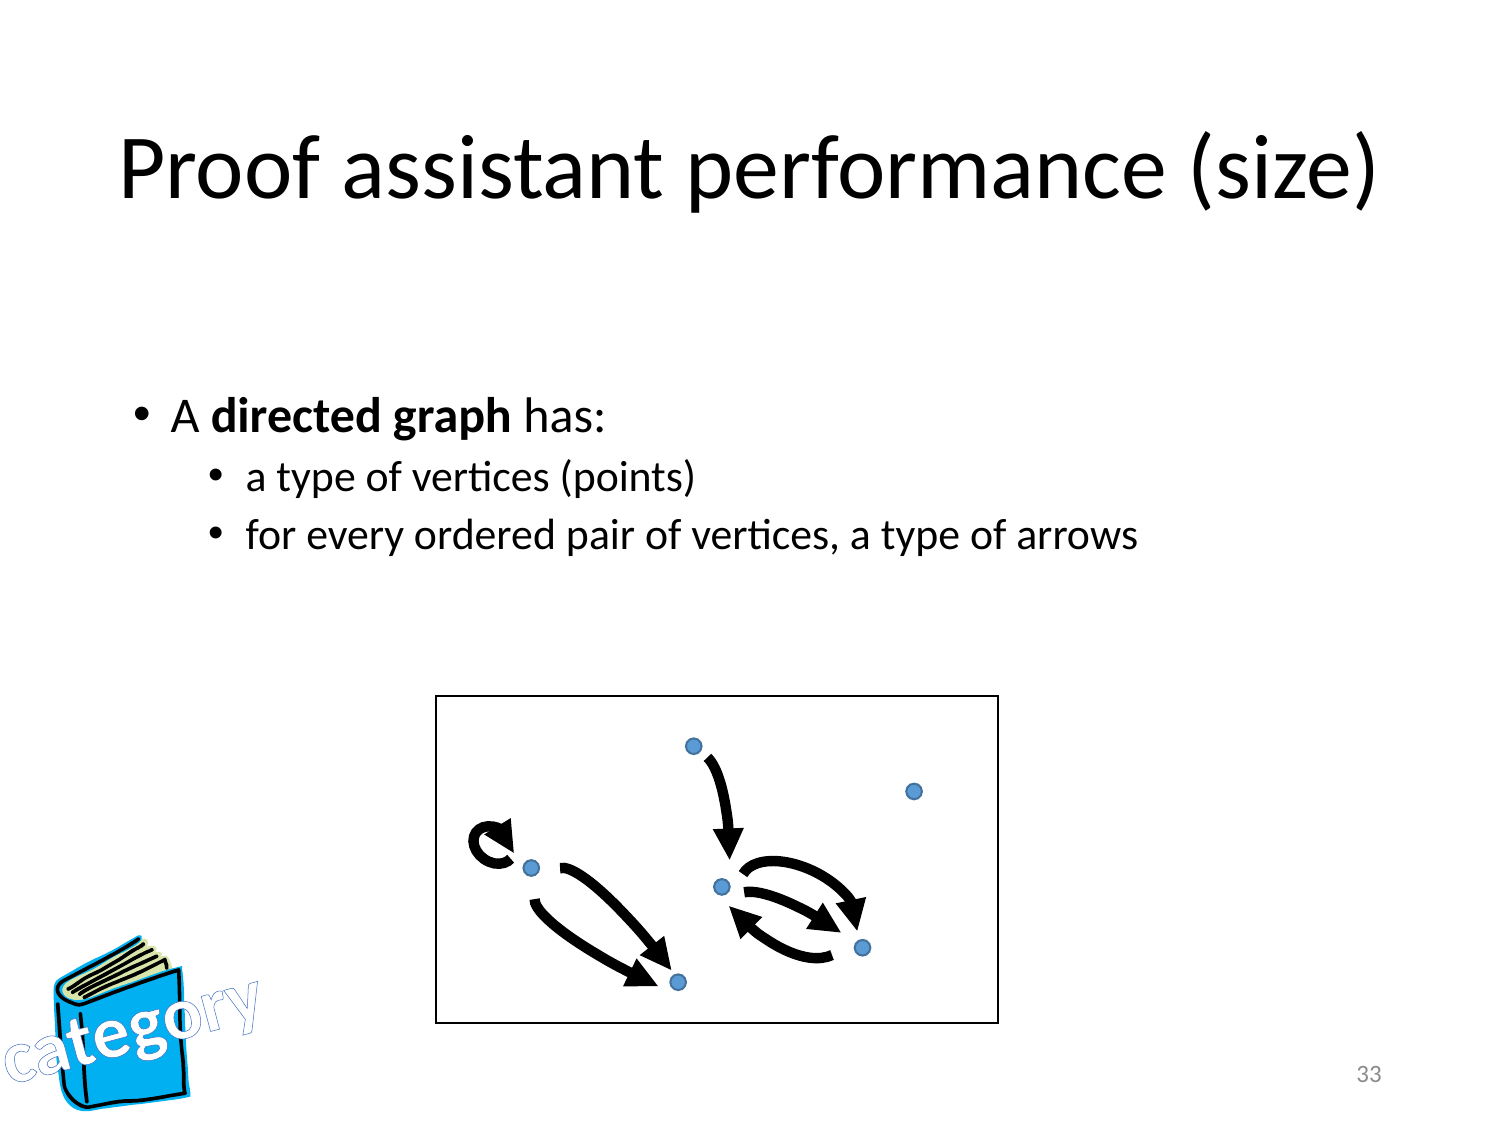

# Proof assistant performance (size)

A directed graph has:
a type of vertices (points)
for every ordered pair of vertices, a type of arrows

category
33